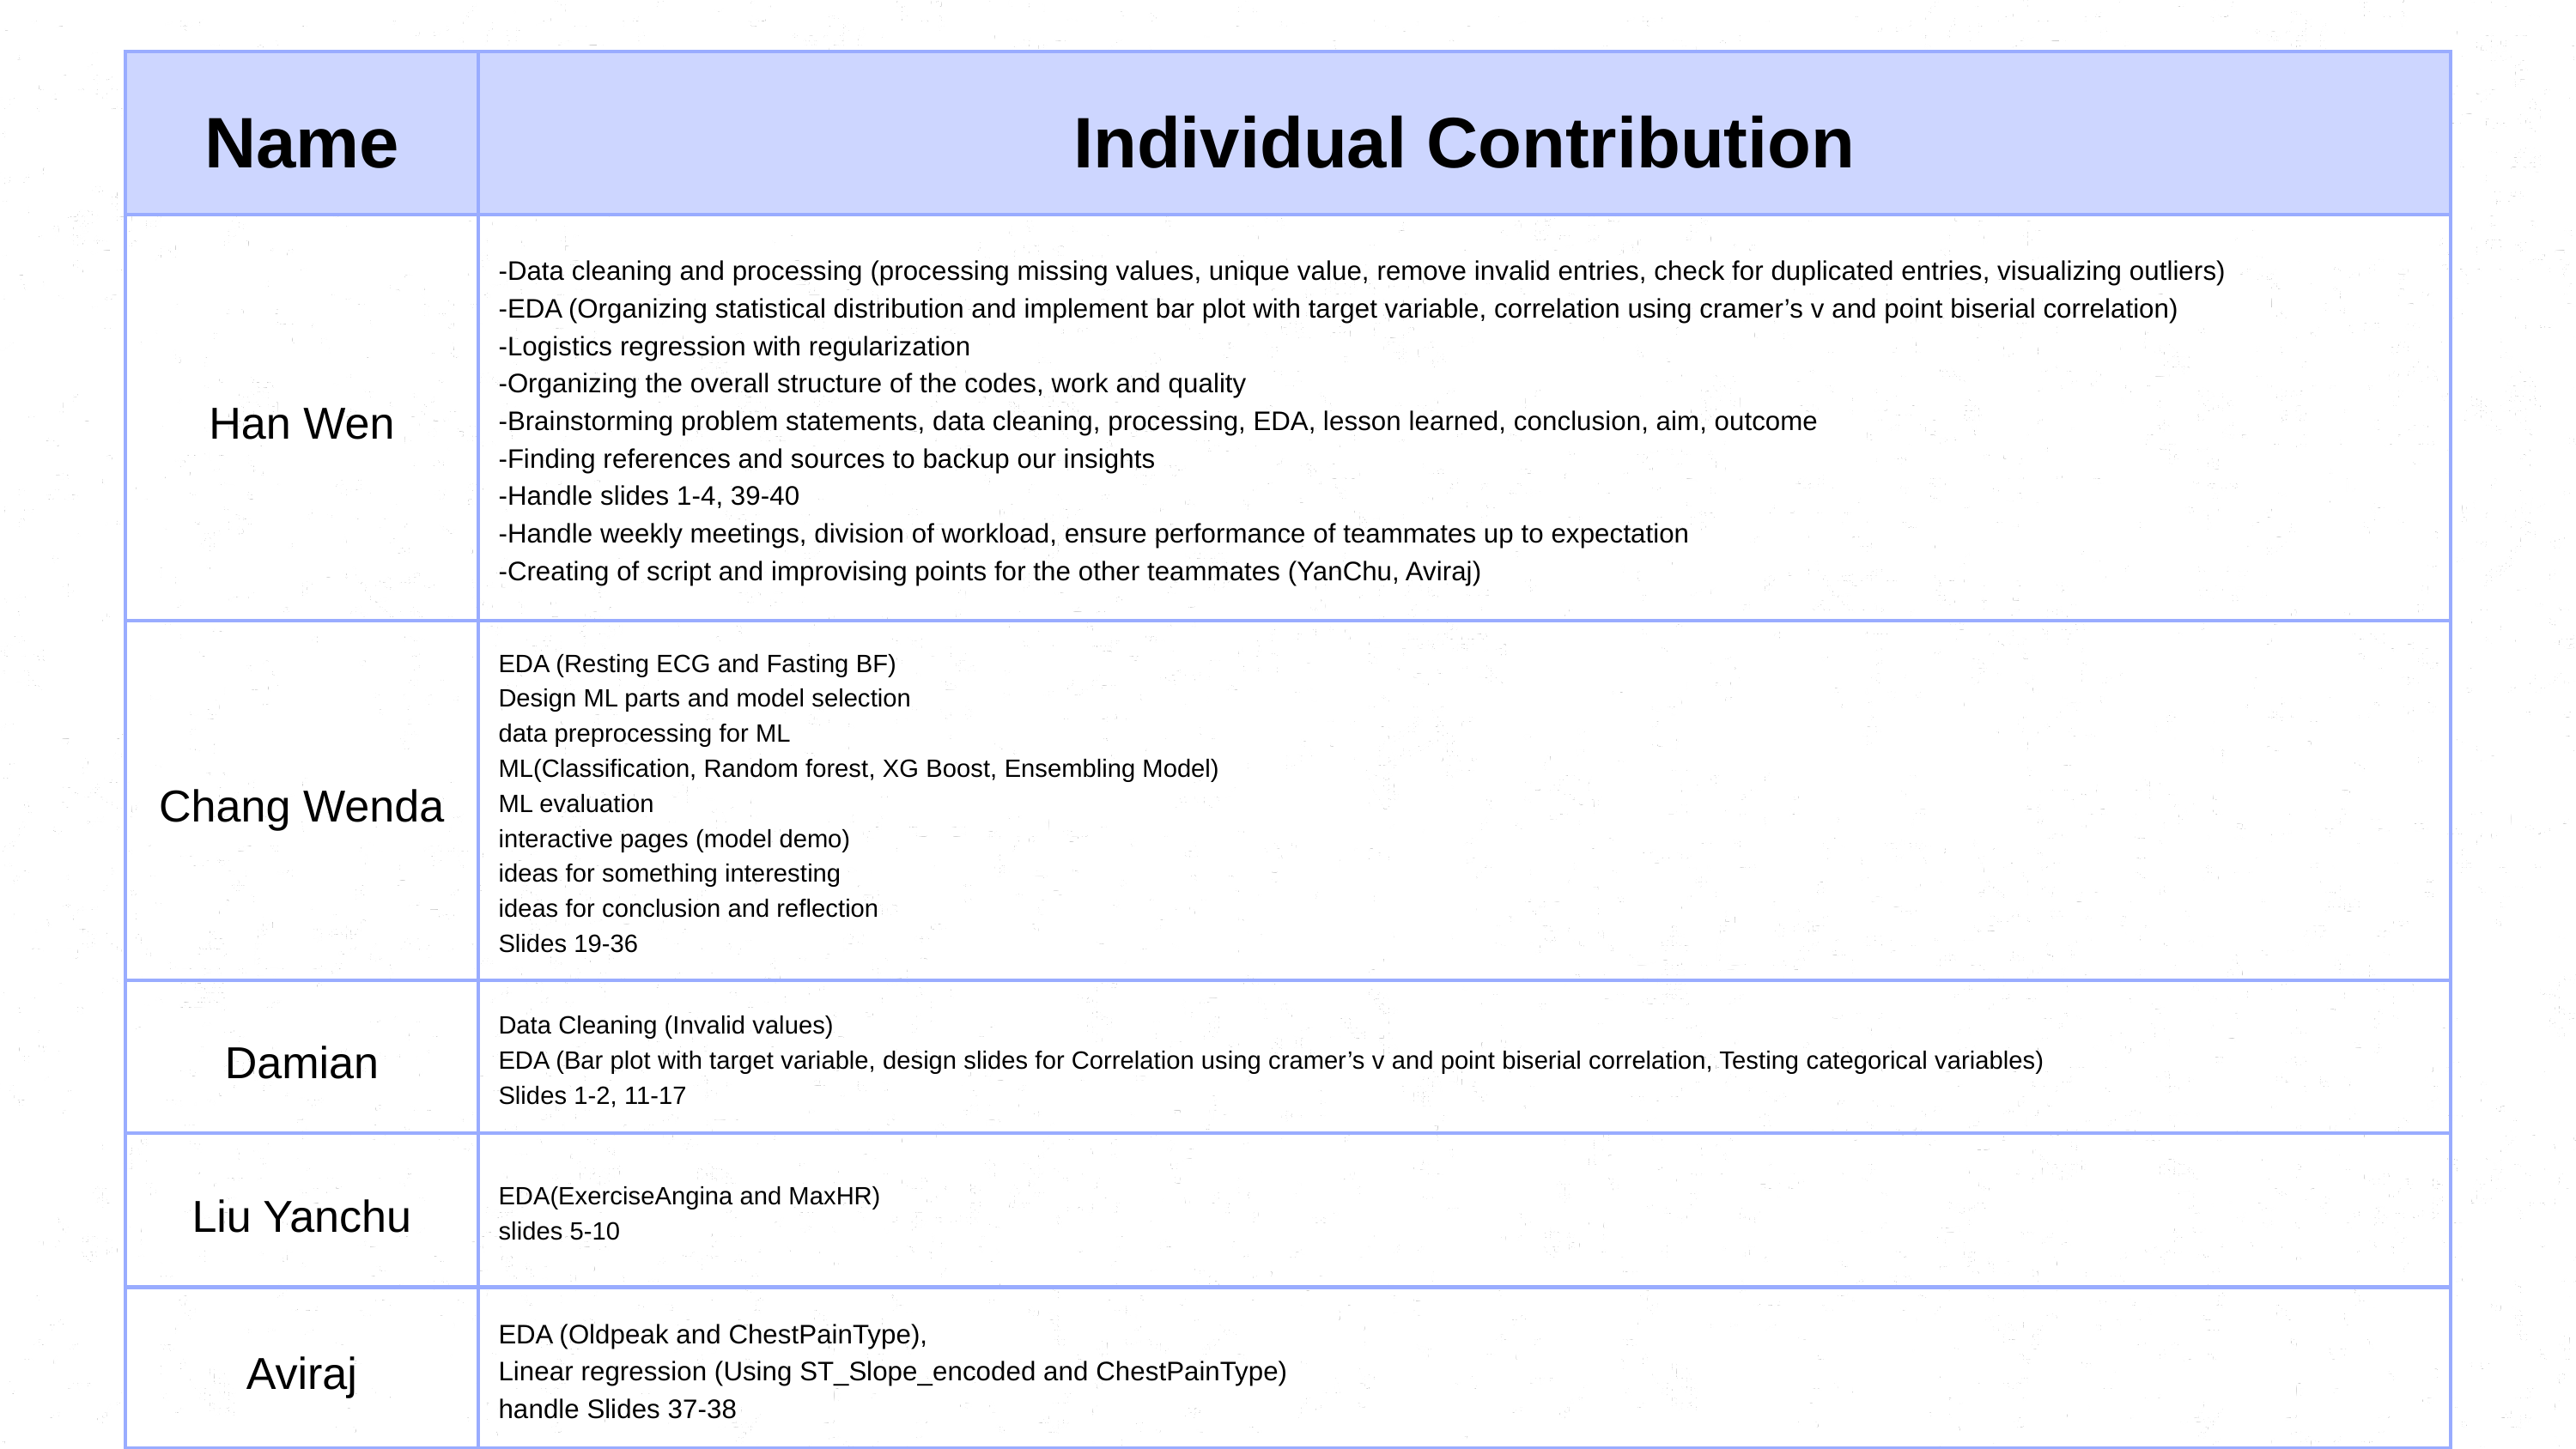

| Name | Individual Contribution |
| --- | --- |
| Han Wen | -Data cleaning and processing (processing missing values, unique value, remove invalid entries, check for duplicated entries, visualizing outliers) -EDA (Organizing statistical distribution and implement bar plot with target variable, correlation using cramer’s v and point biserial correlation) -Logistics regression with regularization -Organizing the overall structure of the codes, work and quality -Brainstorming problem statements, data cleaning, processing, EDA, lesson learned, conclusion, aim, outcome -Finding references and sources to backup our insights -Handle slides 1-4, 39-40 -Handle weekly meetings, division of workload, ensure performance of teammates up to expectation -Creating of script and improvising points for the other teammates (YanChu, Aviraj) |
| Chang Wenda | EDA (Resting ECG and Fasting BF) Design ML parts and model selection data preprocessing for ML ML(Classification, Random forest, XG Boost, Ensembling Model) ML evaluation interactive pages (model demo) ideas for something interesting ideas for conclusion and reflection Slides 19-36 |
| Damian | Data Cleaning (Invalid values) EDA (Bar plot with target variable, design slides for Correlation using cramer’s v and point biserial correlation, Testing categorical variables) Slides 1-2, 11-17 |
| Liu Yanchu | EDA(ExerciseAngina and MaxHR) slides 5-10 |
| Aviraj | EDA (Oldpeak and ChestPainType), Linear regression (Using ST\_Slope\_encoded and ChestPainType) handle Slides 37-38 |
41